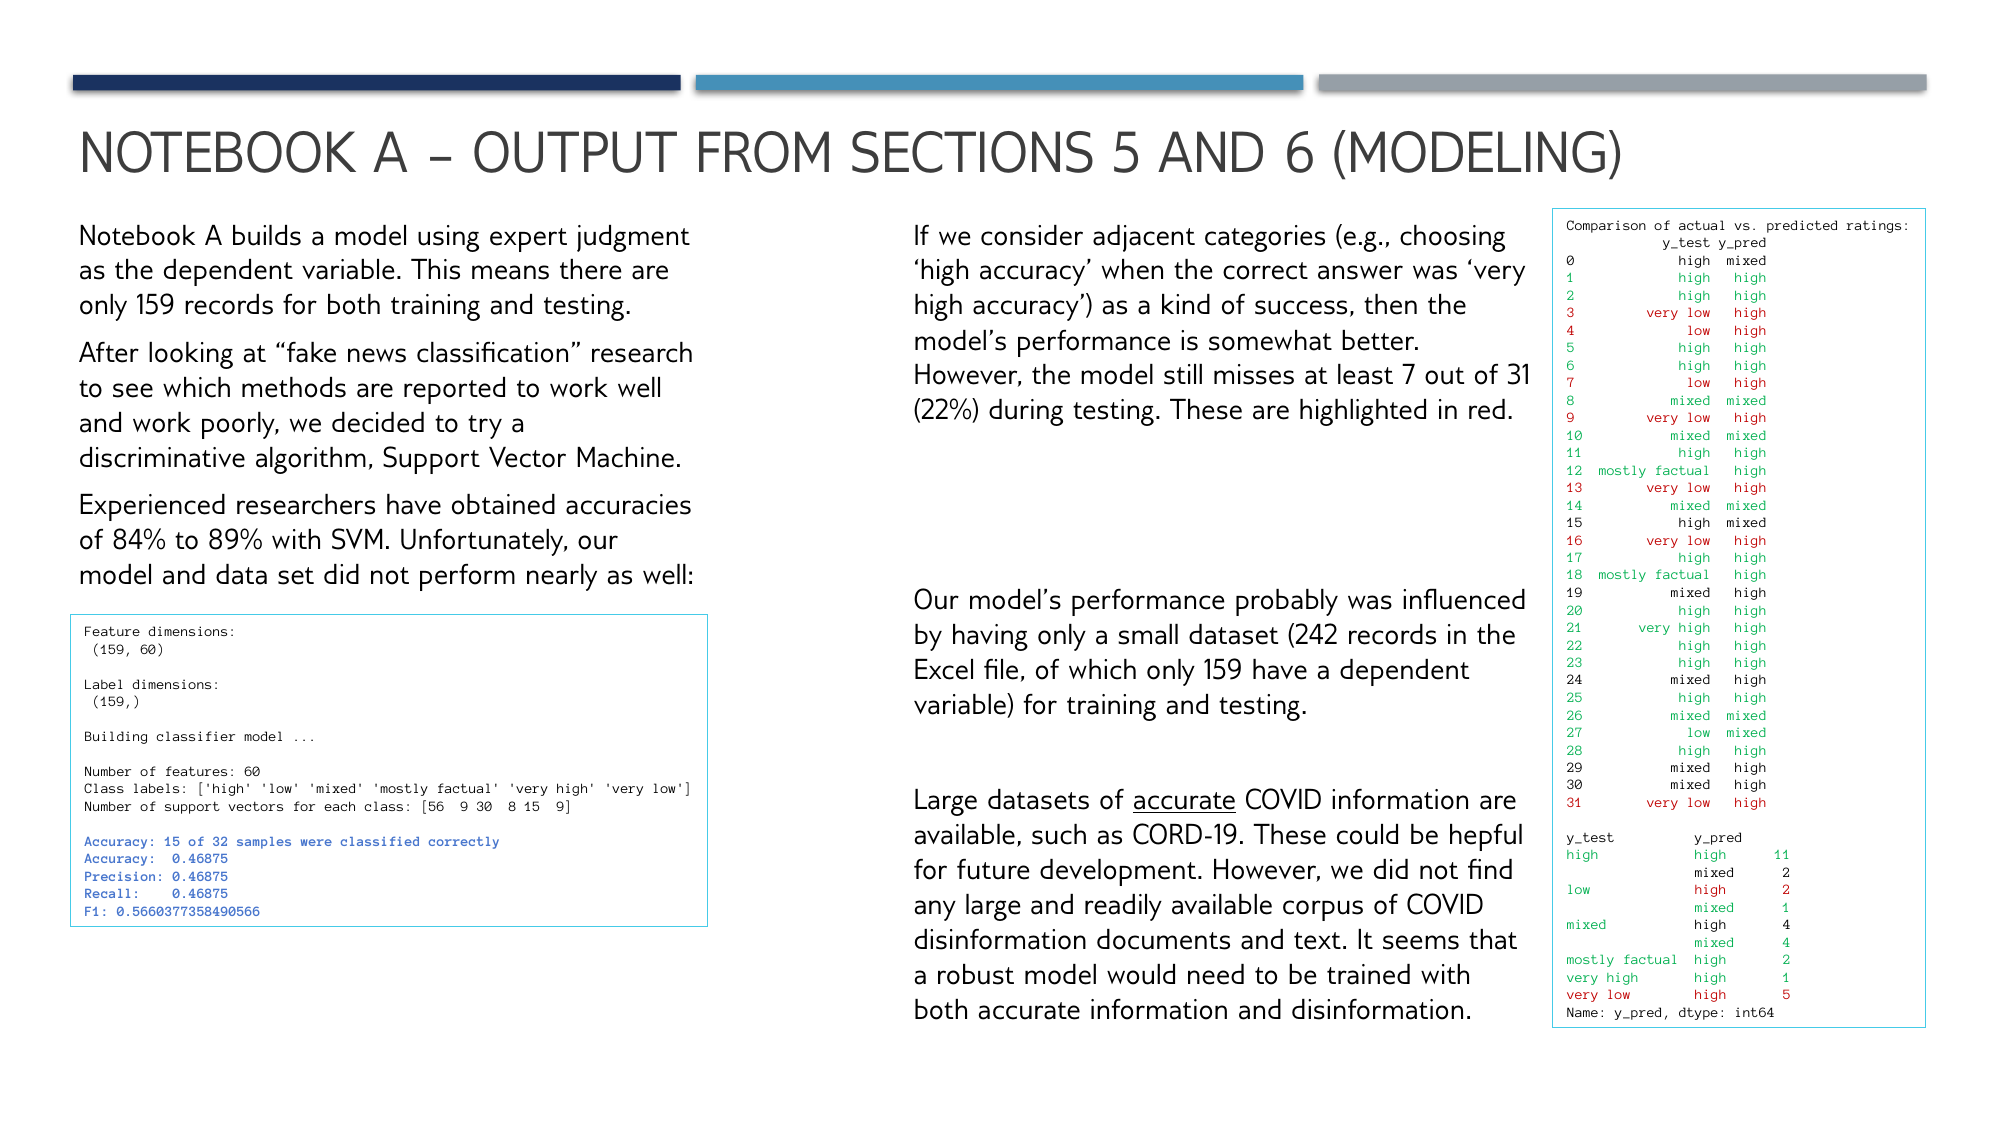

Notebook A – Output from Sections 5 and 6 (Modeling)
Notebook A builds a model using expert judgment as the dependent variable. This means there are only 159 records for both training and testing.
After looking at “fake news classification” research to see which methods are reported to work well and work poorly, we decided to try a discriminative algorithm, Support Vector Machine.
Experienced researchers have obtained accuracies of 84% to 89% with SVM. Unfortunately, our model and data set did not perform nearly as well:
If we consider adjacent categories (e.g., choosing ‘high accuracy’ when the correct answer was ‘very high accuracy’) as a kind of success, then the model’s performance is somewhat better. However, the model still misses at least 7 out of 31 (22%) during testing. These are highlighted in red.

Our model’s performance probably was influenced by having only a small dataset (242 records in the Excel file, of which only 159 have a dependent variable) for training and testing.

Large datasets of accurate COVID information are available, such as CORD-19. These could be hepful for future development. However, we did not find any large and readily available corpus of COVID disinformation documents and text. It seems that a robust model would need to be trained with both accurate information and disinformation.
Comparison of actual vs. predicted ratings:
            y_test y_pred
0             high  mixed
1             high   high
2             high   high
3         very low   high
4              low   high
5             high   high
6             high   high
7              low   high
8            mixed  mixed
9         very low   high
10           mixed  mixed
11            high   high
12  mostly factual   high
13        very low   high
14           mixed  mixed
15            high  mixed
16        very low   high
17            high   high
18  mostly factual   high
19           mixed   high
20            high   high
21       very high   high
22            high   high
23            high   high
24           mixed   high
25            high   high
26           mixed  mixed
27             low  mixed
28            high   high
29           mixed   high
30           mixed   high
31        very low   high

y_test          y_pred
high            high      11
                mixed      2
low             high       2
                mixed      1
mixed           high       4
                mixed      4
mostly factual  high       2
very high       high       1
very low        high       5
Name: y_pred, dtype: int64
Feature dimensions:
 (159, 60)

Label dimensions:
 (159,)

Building classifier model ...

Number of features: 60
Class labels: ['high' 'low' 'mixed' 'mostly factual' 'very high' 'very low']
Number of support vectors for each class: [56  9 30  8 15  9]

Accuracy: 15 of 32 samples were classified correctly
Accuracy:  0.46875
Precision: 0.46875
Recall:    0.46875
F1: 0.5660377358490566